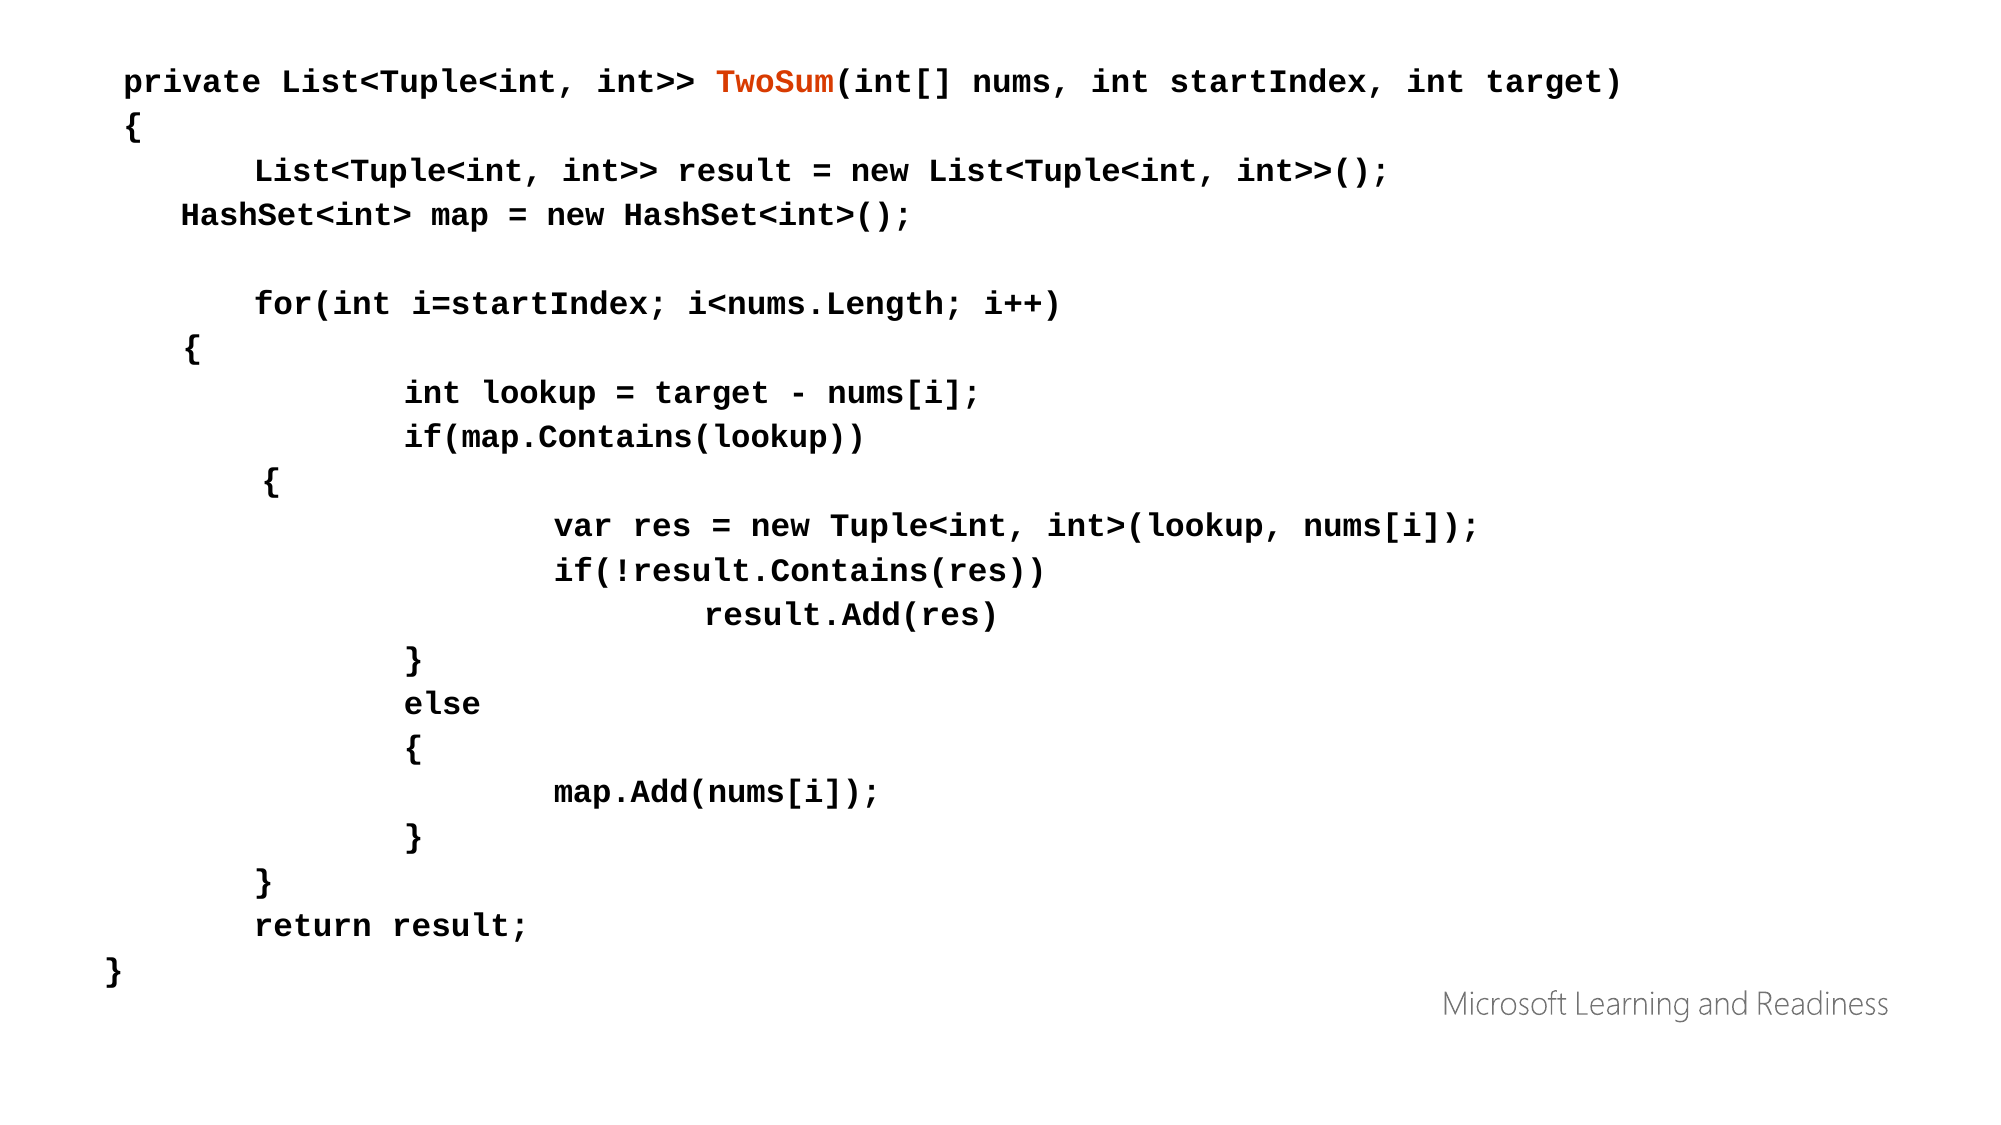

private List<Tuple<int, int>> TwoSum(int[] nums, int startIndex, int target)
 {
 	List<Tuple<int, int>> result = new List<Tuple<int, int>>();
    HashSet<int> map = new HashSet<int>();

	for(int i=startIndex; i<nums.Length; i++)
    {
		int lookup = target - nums[i];
		if(map.Contains(lookup))
        {
			var res = new Tuple<int, int>(lookup, nums[i]);
			if(!result.Contains(res))
				result.Add(res)
		}
		else
		{
			map.Add(nums[i]);
		}
	}
	return result;
}